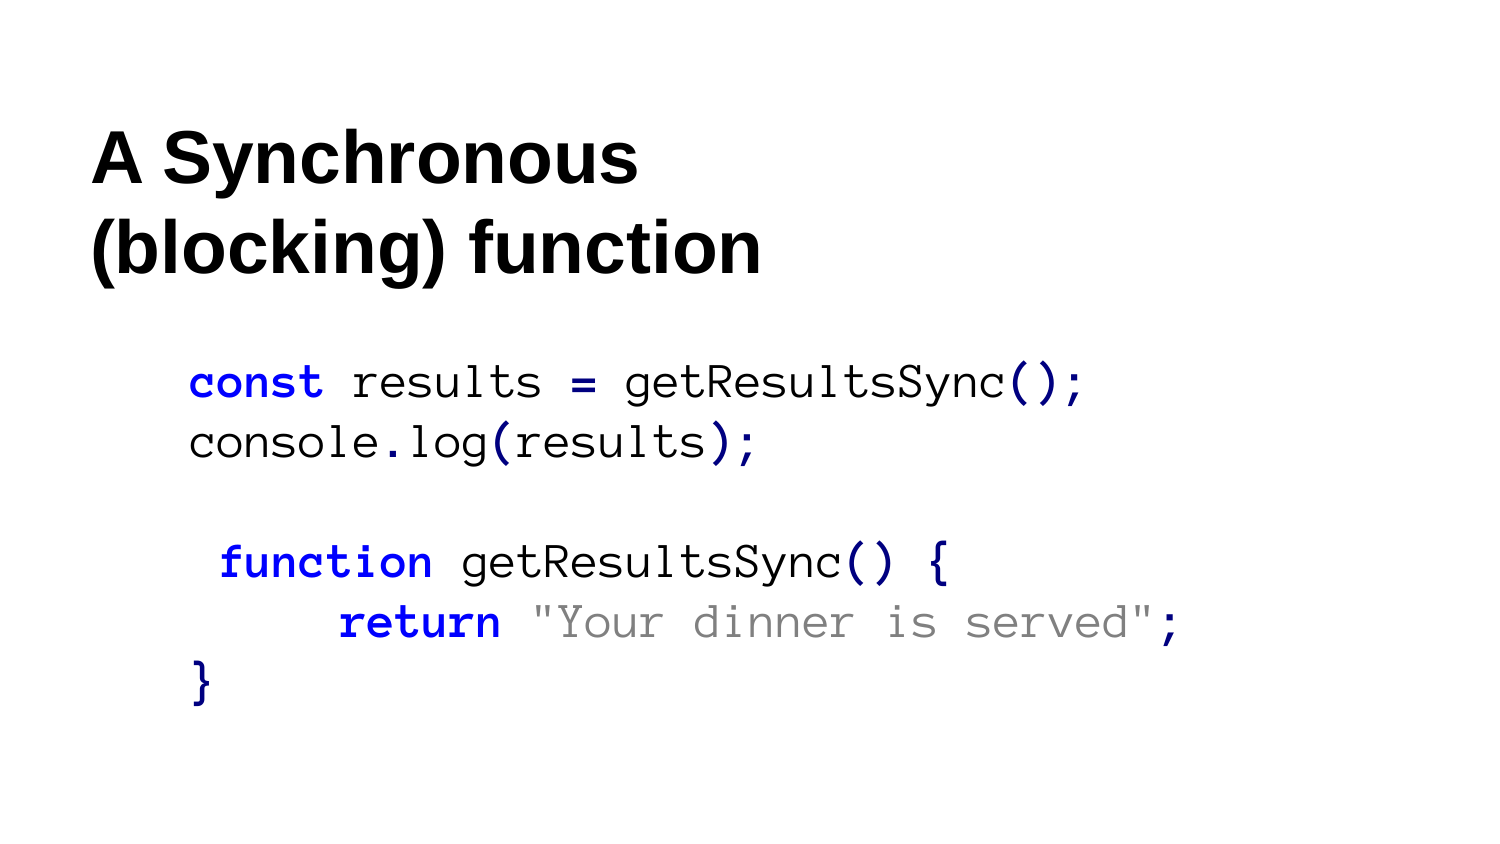

# A Synchronous (blocking) function
const results = getResultsSync();
console.log(results);

 function getResultsSync() {
	return "Your dinner is served";
}